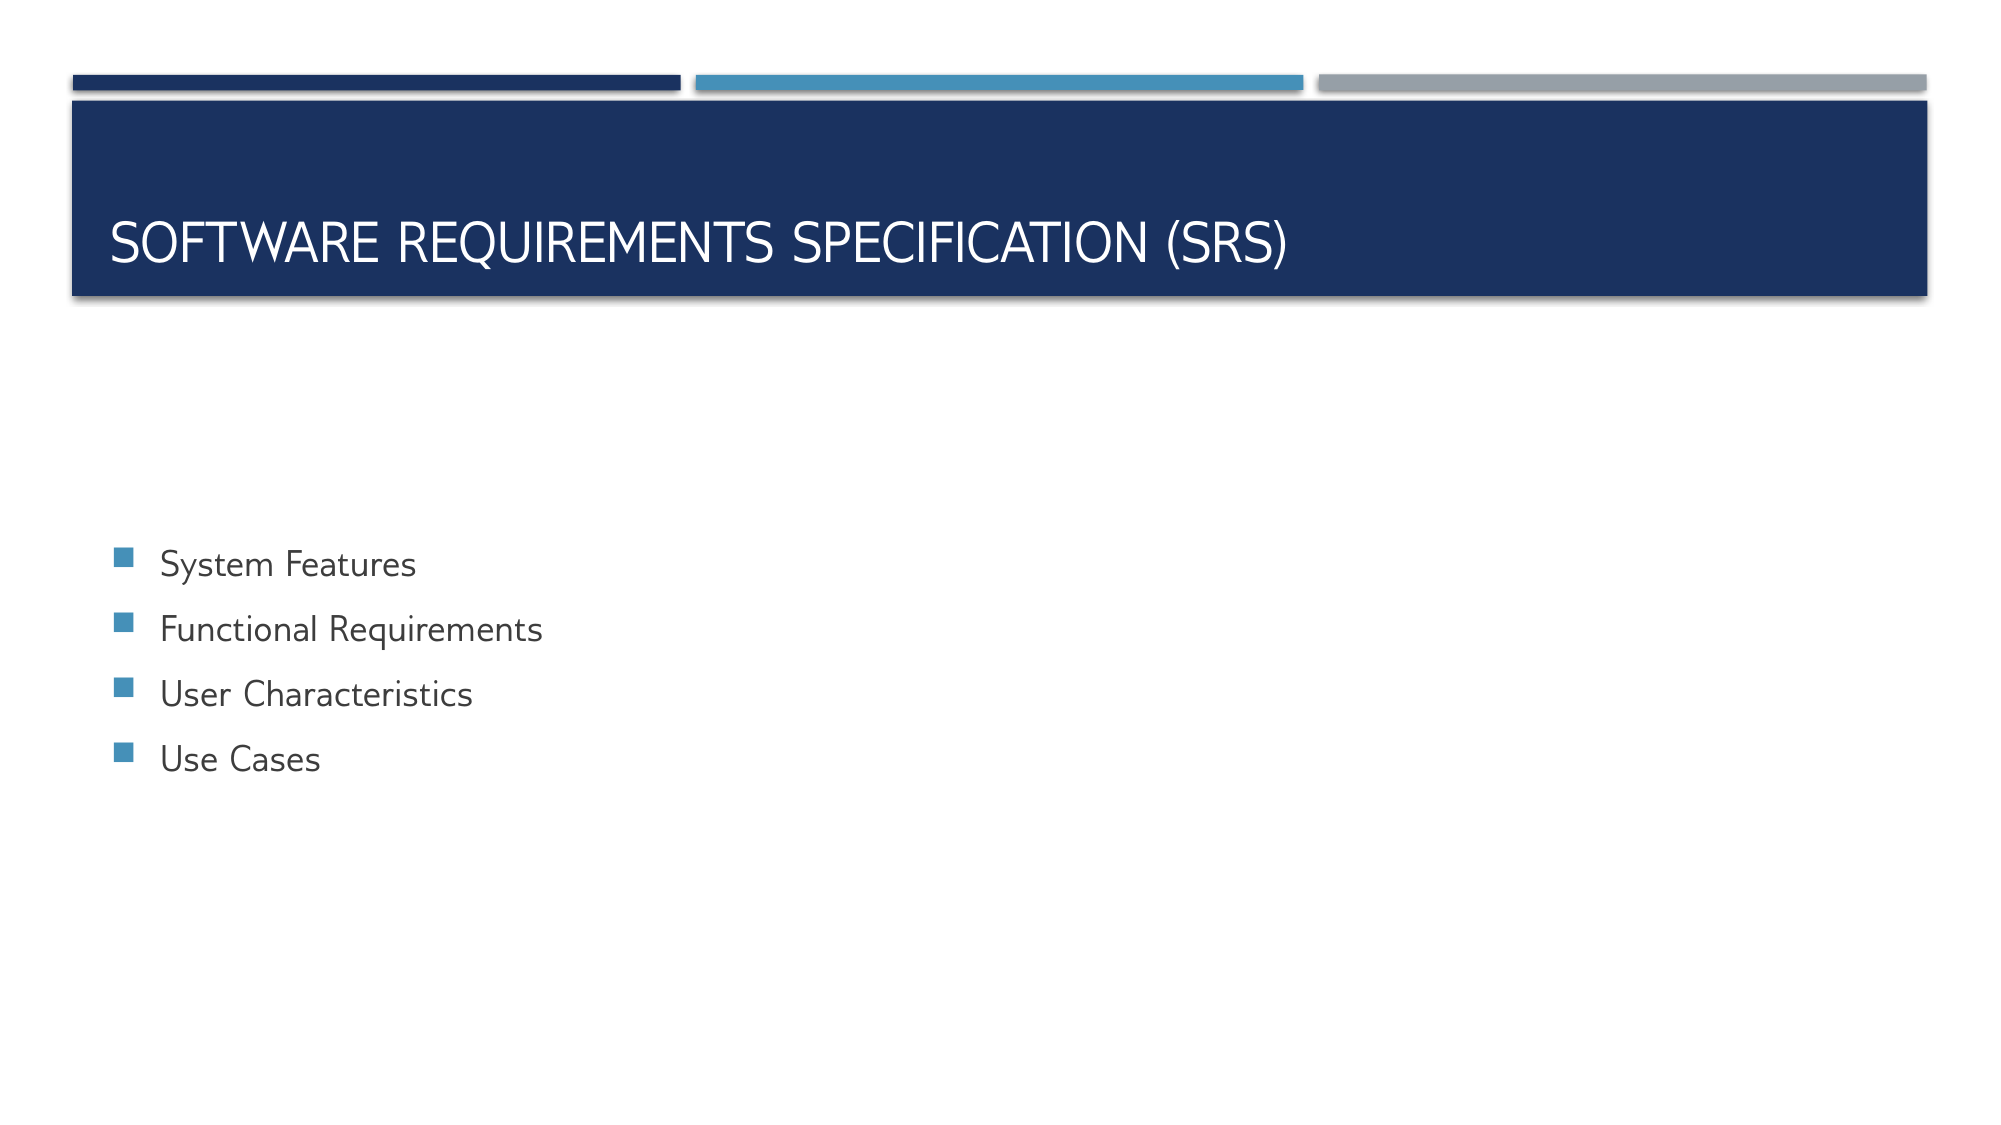

# Software Requirements Specification (SRS)
System Features
Functional Requirements
User Characteristics
Use Cases